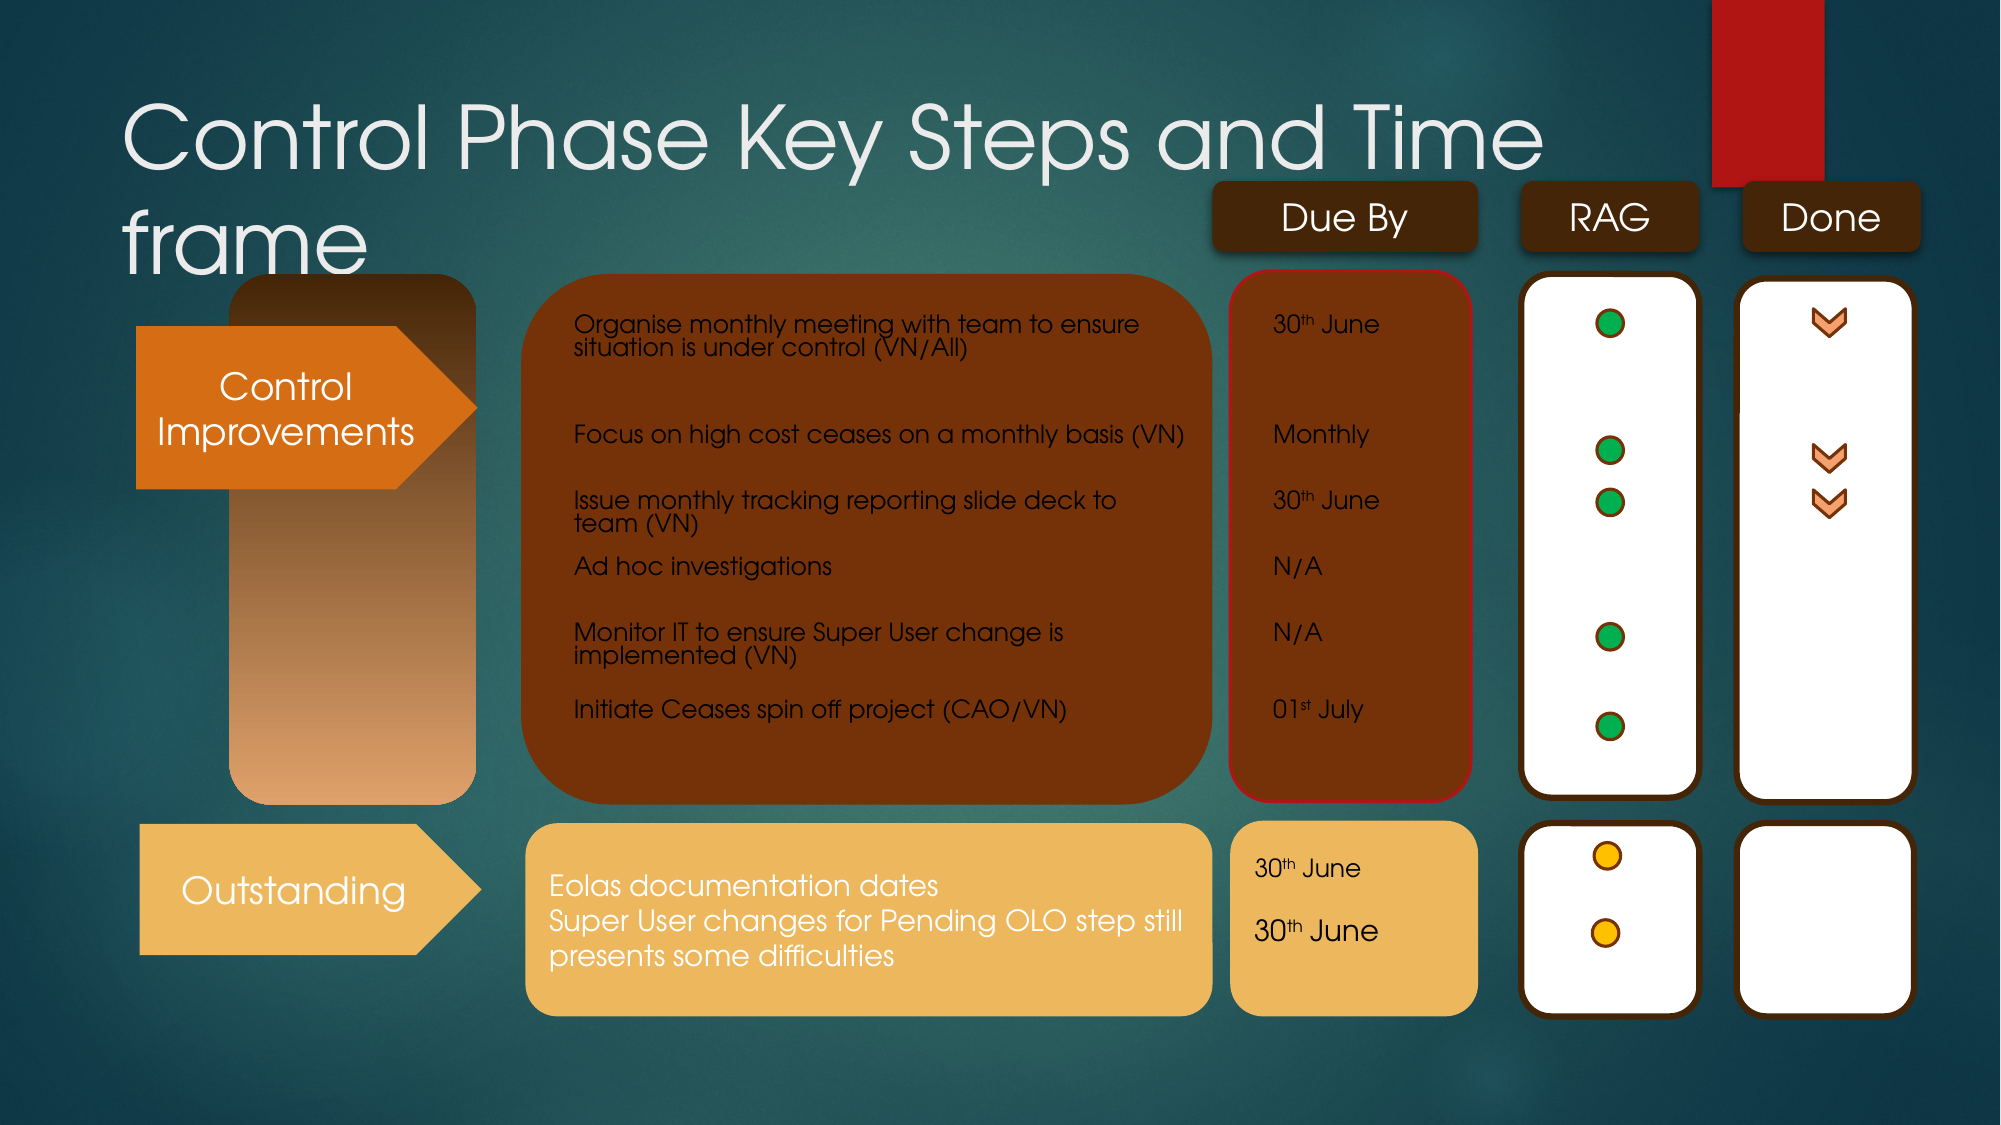

# Control Phase Key Steps and Time frame
Due By
Done
RAG

| Organise monthly meeting with team to ensure situation is under control (VN/All) |  | 30th June |  |  |  |  |
| --- | --- | --- | --- | --- | --- | --- |
| Focus on high cost ceases on a monthly basis (VN) |  | Monthly |  |  |  |  |
| Issue monthly tracking reporting slide deck to team (VN) |  | 30th June |  |  |  |  |
| Ad hoc investigations |  | N/A |  |  |  |  |
| Monitor IT to ensure Super User change is implemented (VN) |  | N/A |  |  |  |  |
| Initiate Ceases spin off project (CAO/VN) |  | 01st July |  |  |  |  |

Control Improvements

30th June

30th June

Eolas documentation dates
Super User changes for Pending OLO step still presents some difficulties

Outstanding